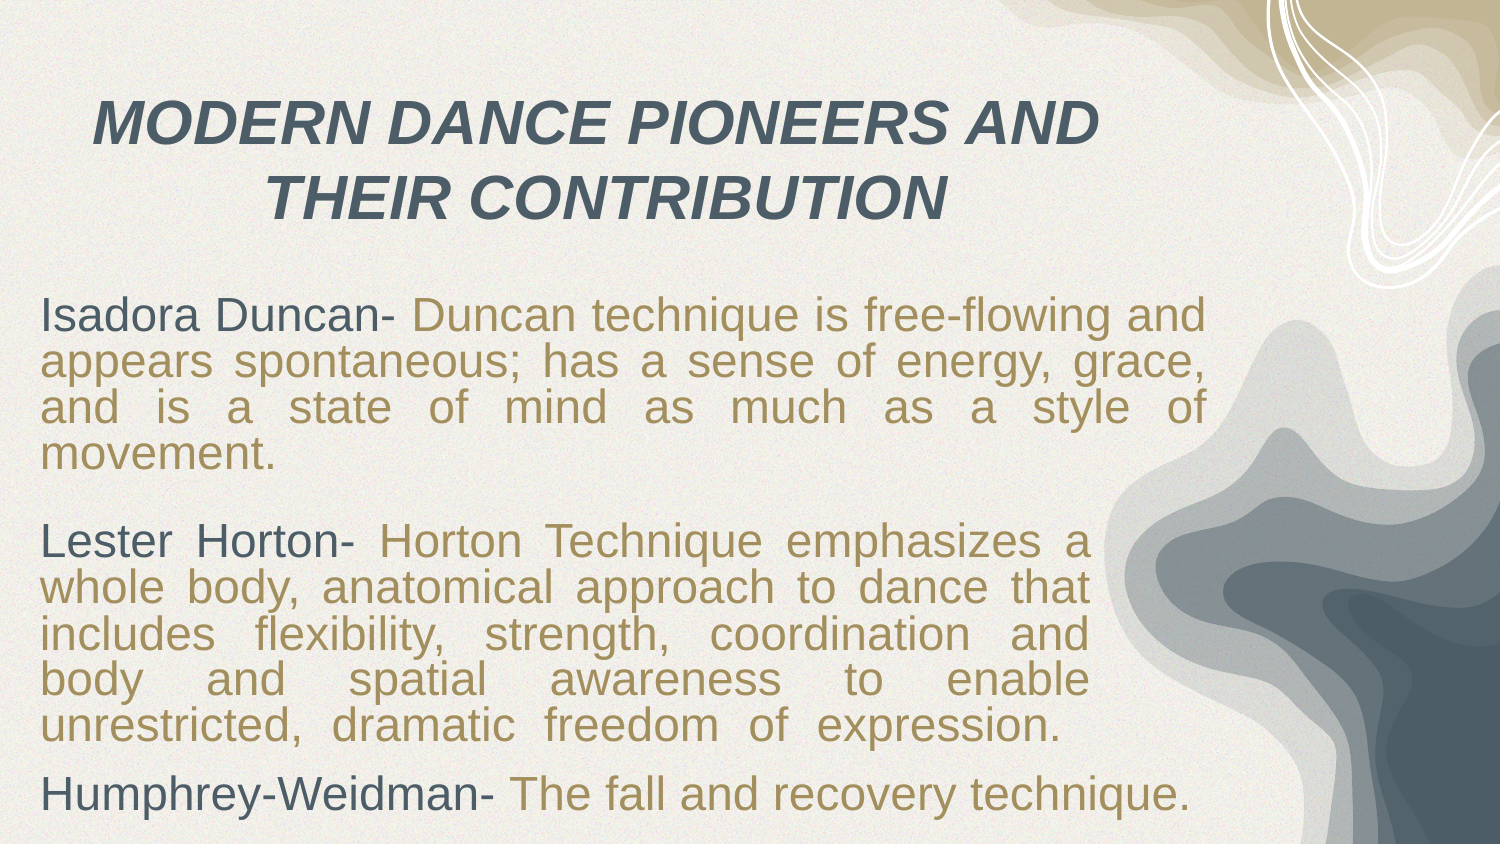

MODERN DANCE PIONEERS AND
THEIR CONTRIBUTION
# Isadora Duncan- Duncan technique is free-flowing and appears spontaneous; has a sense of energy, grace, and is a state of mind as much as a style of movement.
Lester Horton- Horton Technique emphasizes a whole body, anatomical approach to dance that includes flexibility, strength, coordination and body and spatial awareness to enable unrestricted, dramatic freedom of expression.
Humphrey-Weidman- The fall and recovery technique.